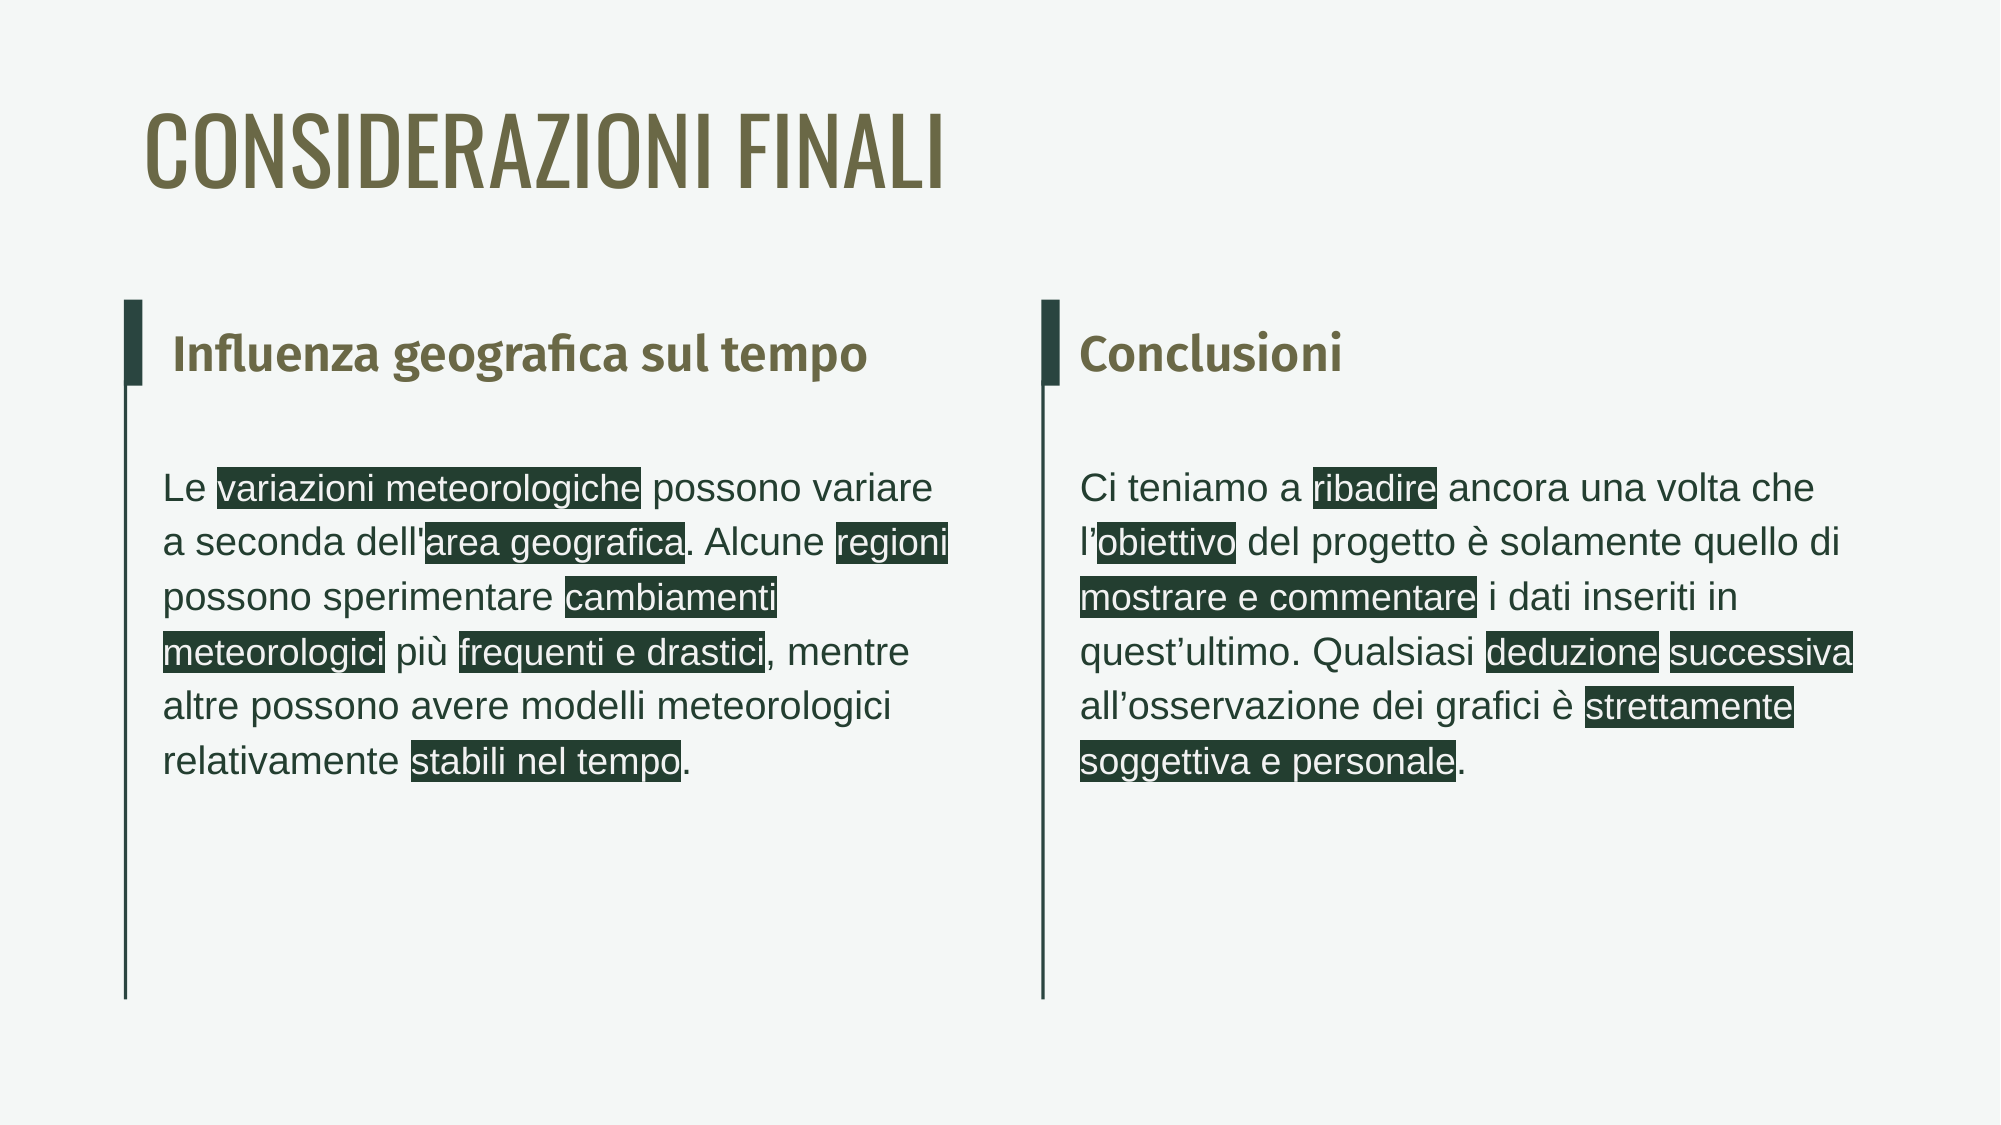

# CONSIDERAZIONI FINALI
Influenza geografica sul tempo
Conclusioni
Le variazioni meteorologiche possono variare a seconda dell'area geografica. Alcune regioni possono sperimentare cambiamenti meteorologici più frequenti e drastici, mentre altre possono avere modelli meteorologici relativamente stabili nel tempo.
Ci teniamo a ribadire ancora una volta che l’obiettivo del progetto è solamente quello di mostrare e commentare i dati inseriti in quest’ultimo. Qualsiasi deduzione successiva all’osservazione dei grafici è strettamente soggettiva e personale.